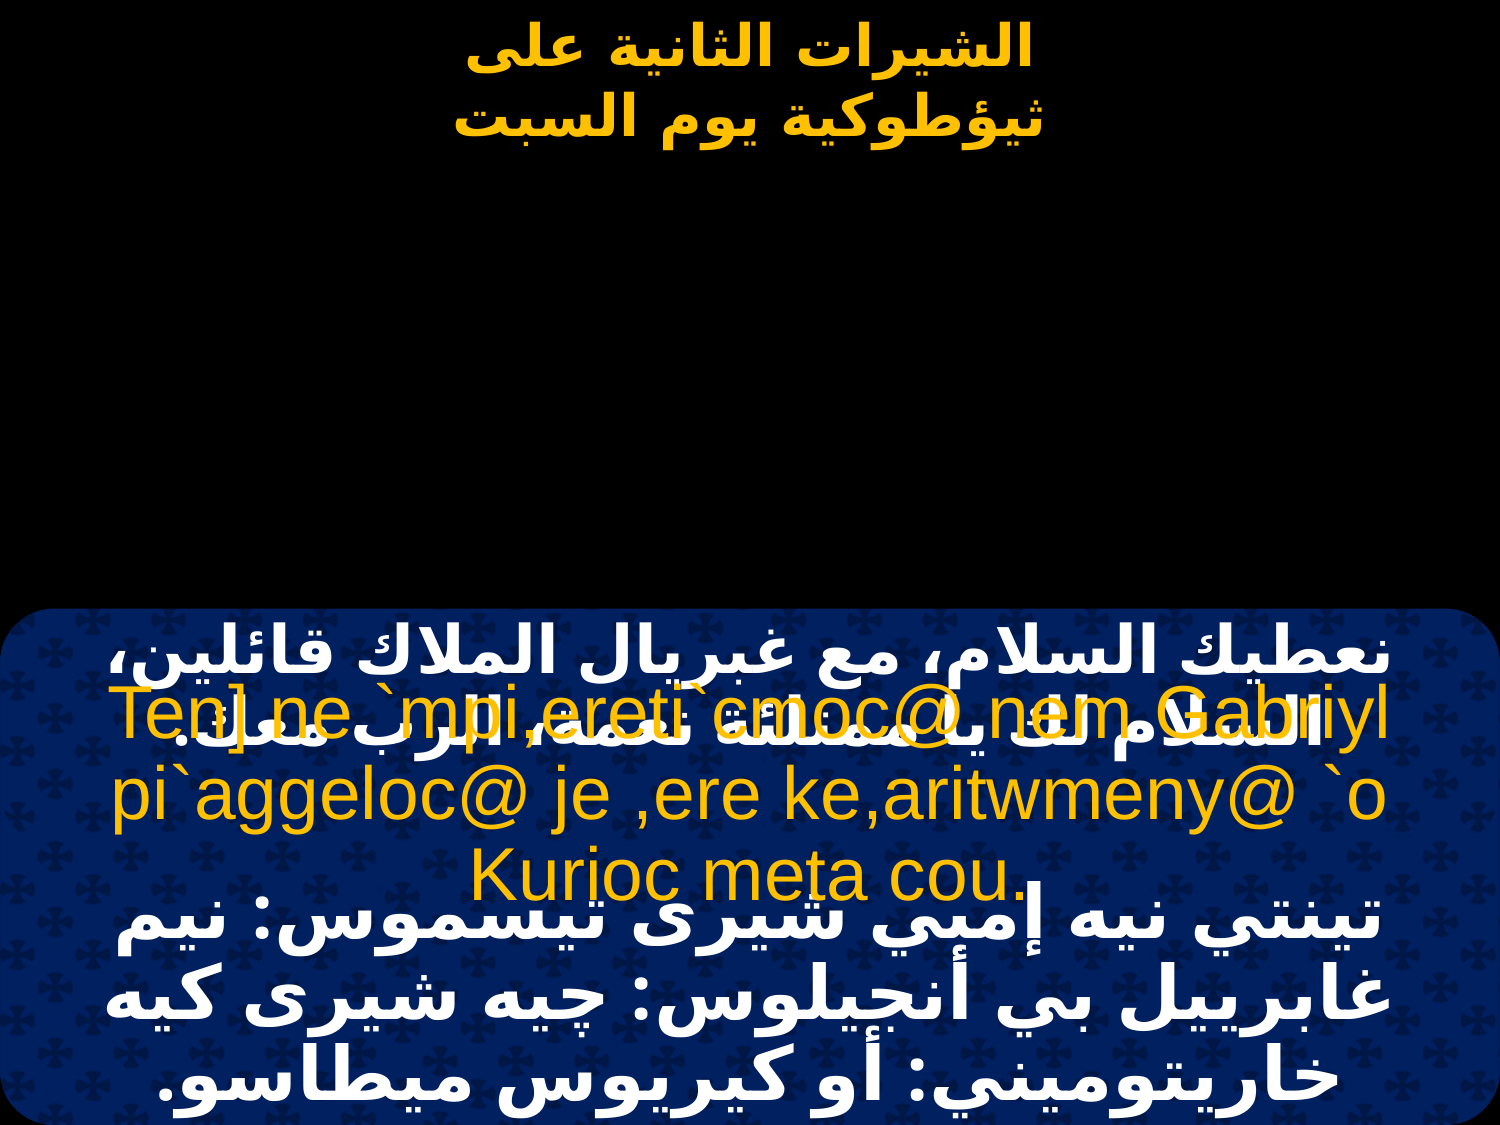

#
نعطيك السلام، مع غبريال الملاك قائلين، السلام لك يا ممتلئة نعمة، الرب معك.

Ten] ne `mpi,ereti`cmoc@ nem Gabriyl pi`aggeloc@ je ,ere ke,aritwmeny@ `o Kurioc meta cou.
تينتي نيه إمبي شيرى تيسموس: نيم غابرييل بي أنجيلوس: چيه شيرى كيه خاريتوميني: أو كيريوس ميطاسو.